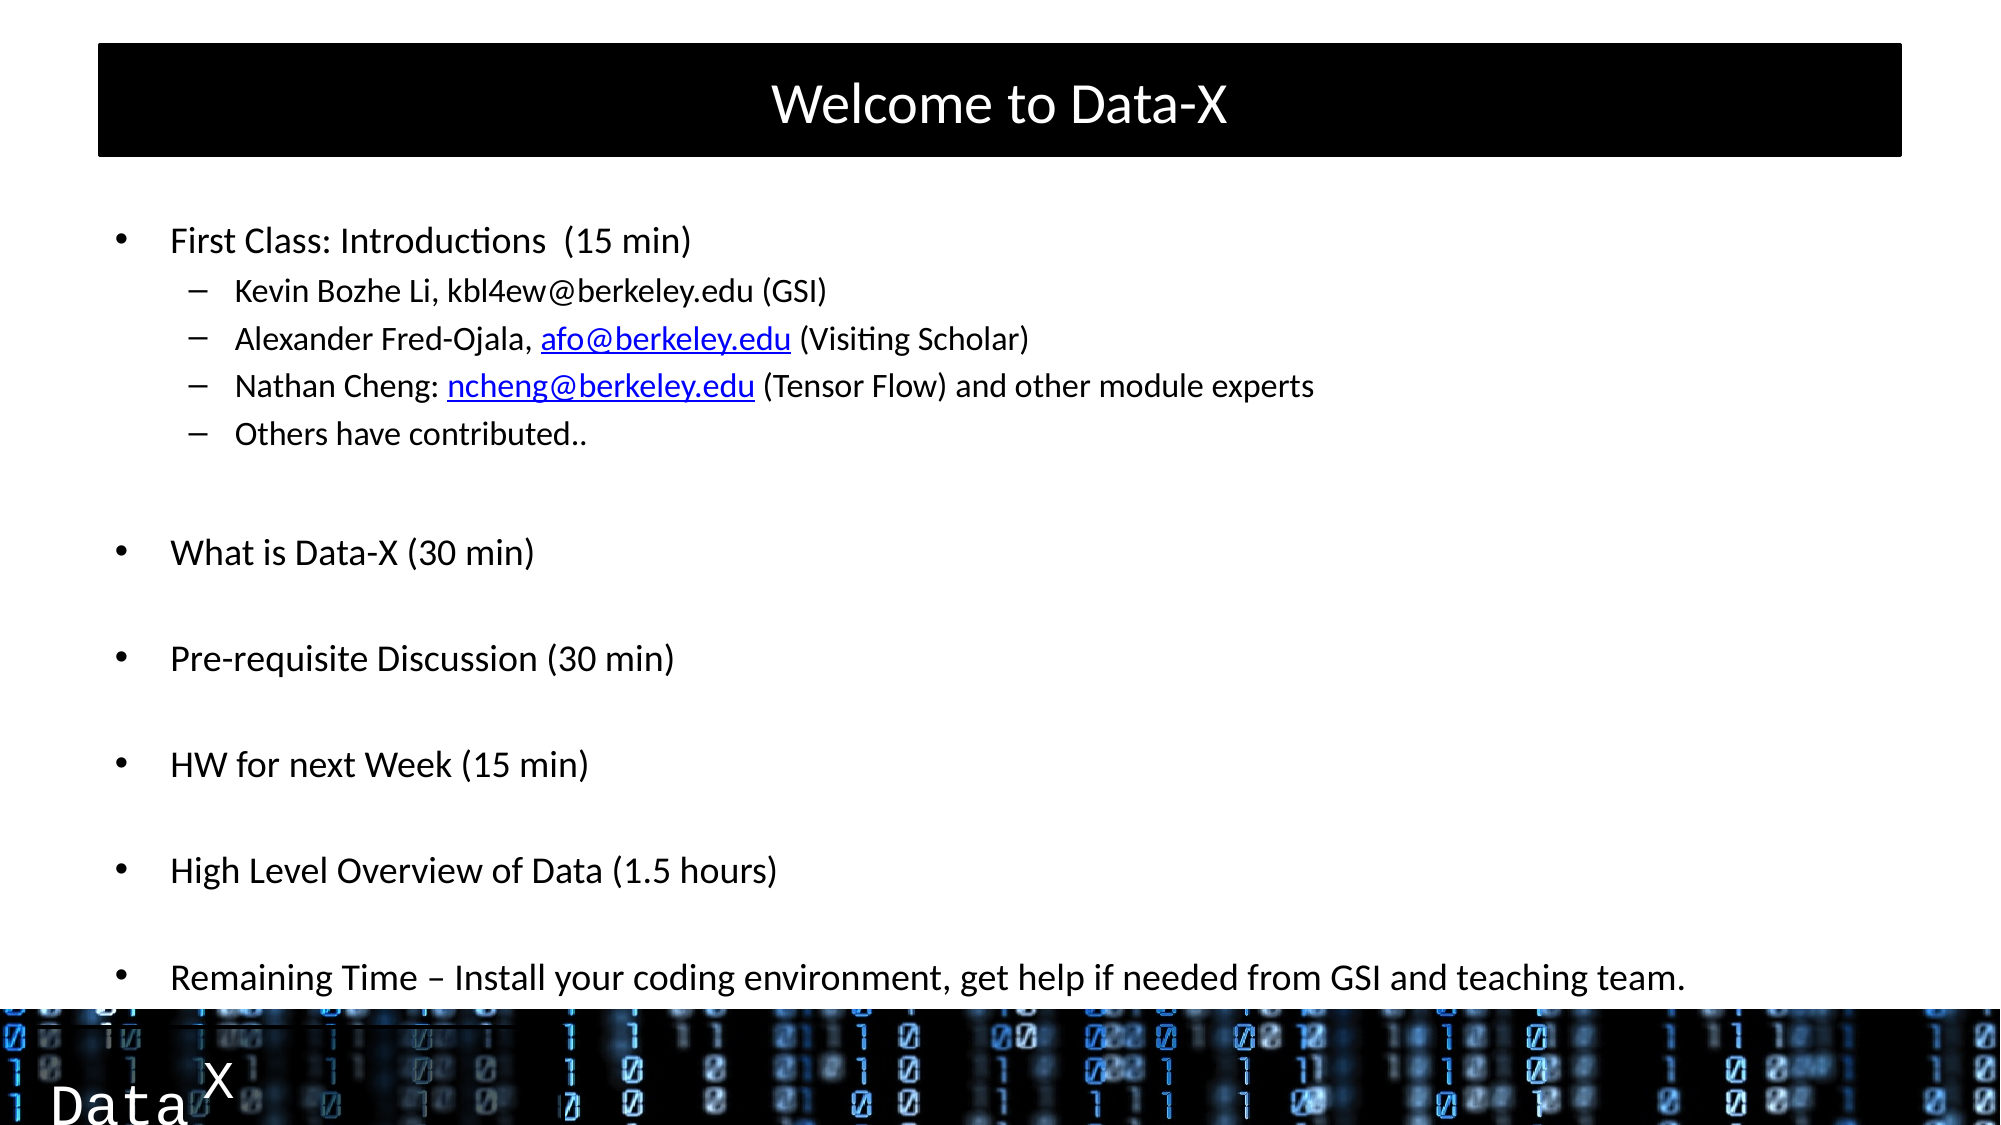

# Welcome to Data-X
First Class: Introductions  (15 min)
Kevin Bozhe Li, kbl4ew@berkeley.edu (GSI)
Alexander Fred-Ojala, afo@berkeley.edu (Visiting Scholar)
Nathan Cheng: ncheng@berkeley.edu (Tensor Flow) and other module experts
Others have contributed..

What is Data-X (30 min)

Pre-requisite Discussion (30 min)

HW for next Week (15 min)

High Level Overview of Data (1.5 hours)

Remaining Time – Install your coding environment, get help if needed from GSI and teaching team.